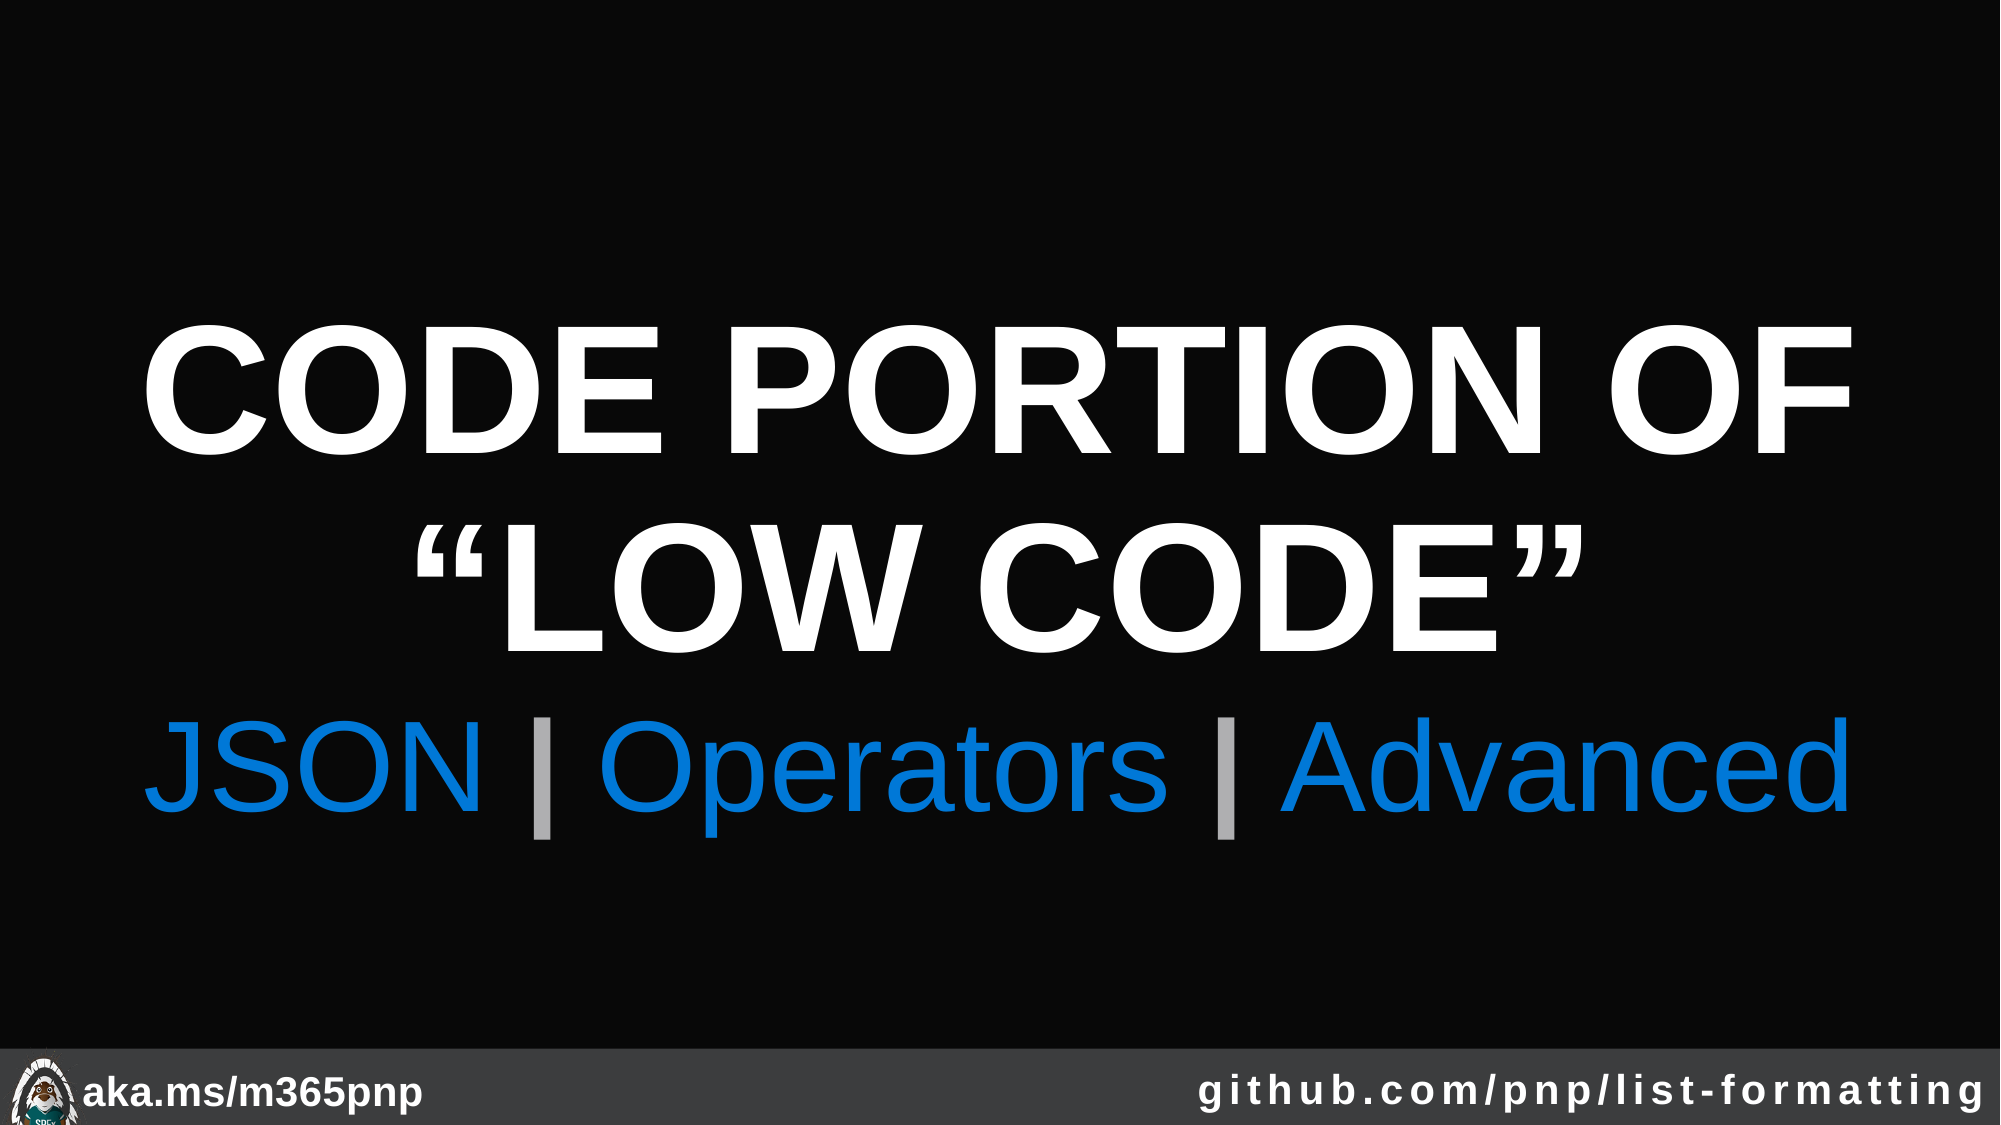

Code Portion of “Low Code”
JSON | Operators | Advanced